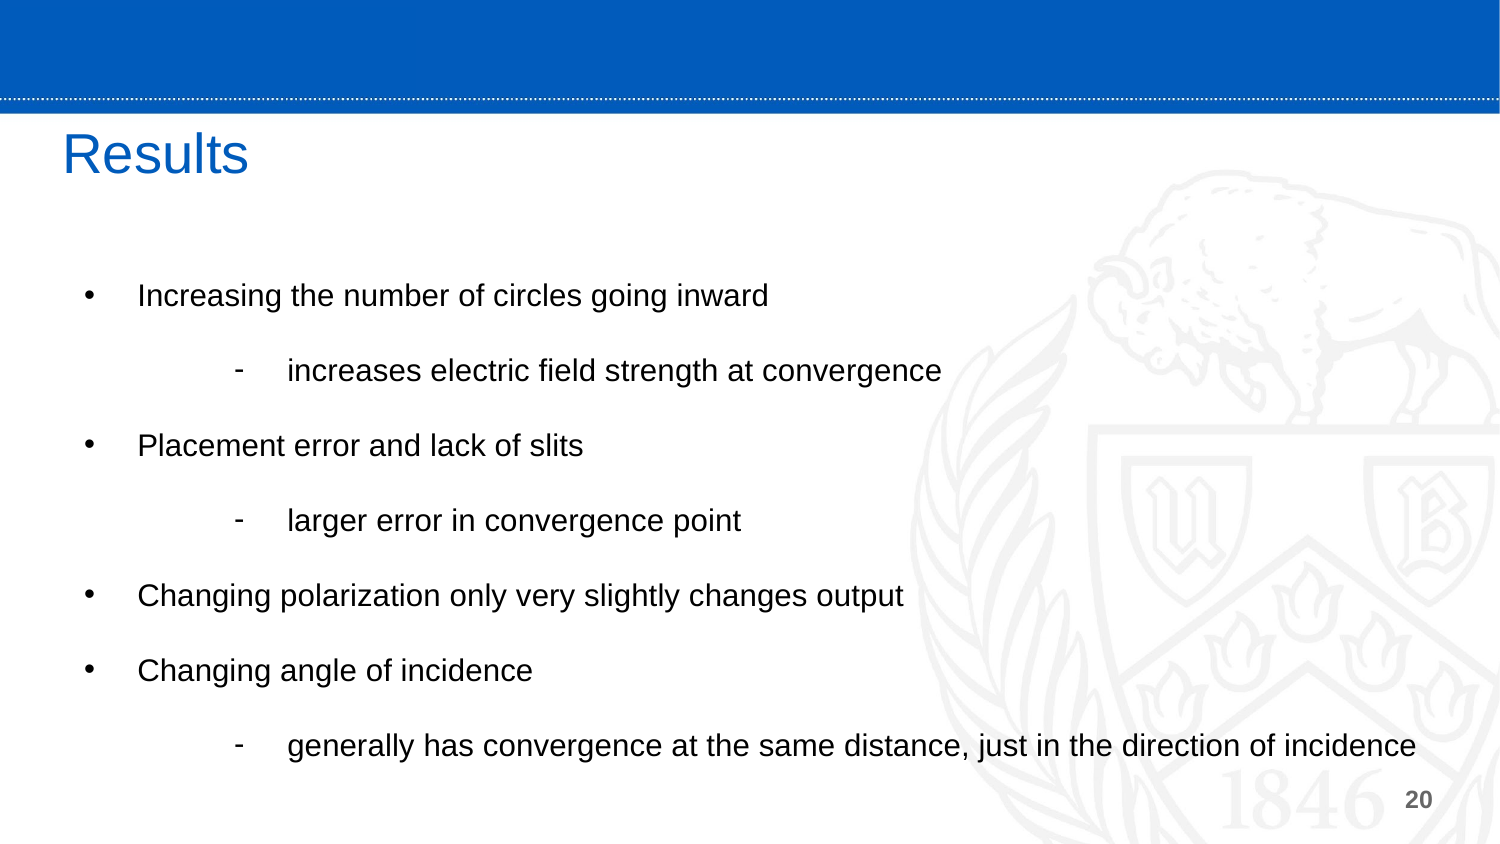

# Results
Increasing the number of circles going inward
increases electric field strength at convergence
Placement error and lack of slits
larger error in convergence point
Changing polarization only very slightly changes output
Changing angle of incidence
generally has convergence at the same distance, just in the direction of incidence